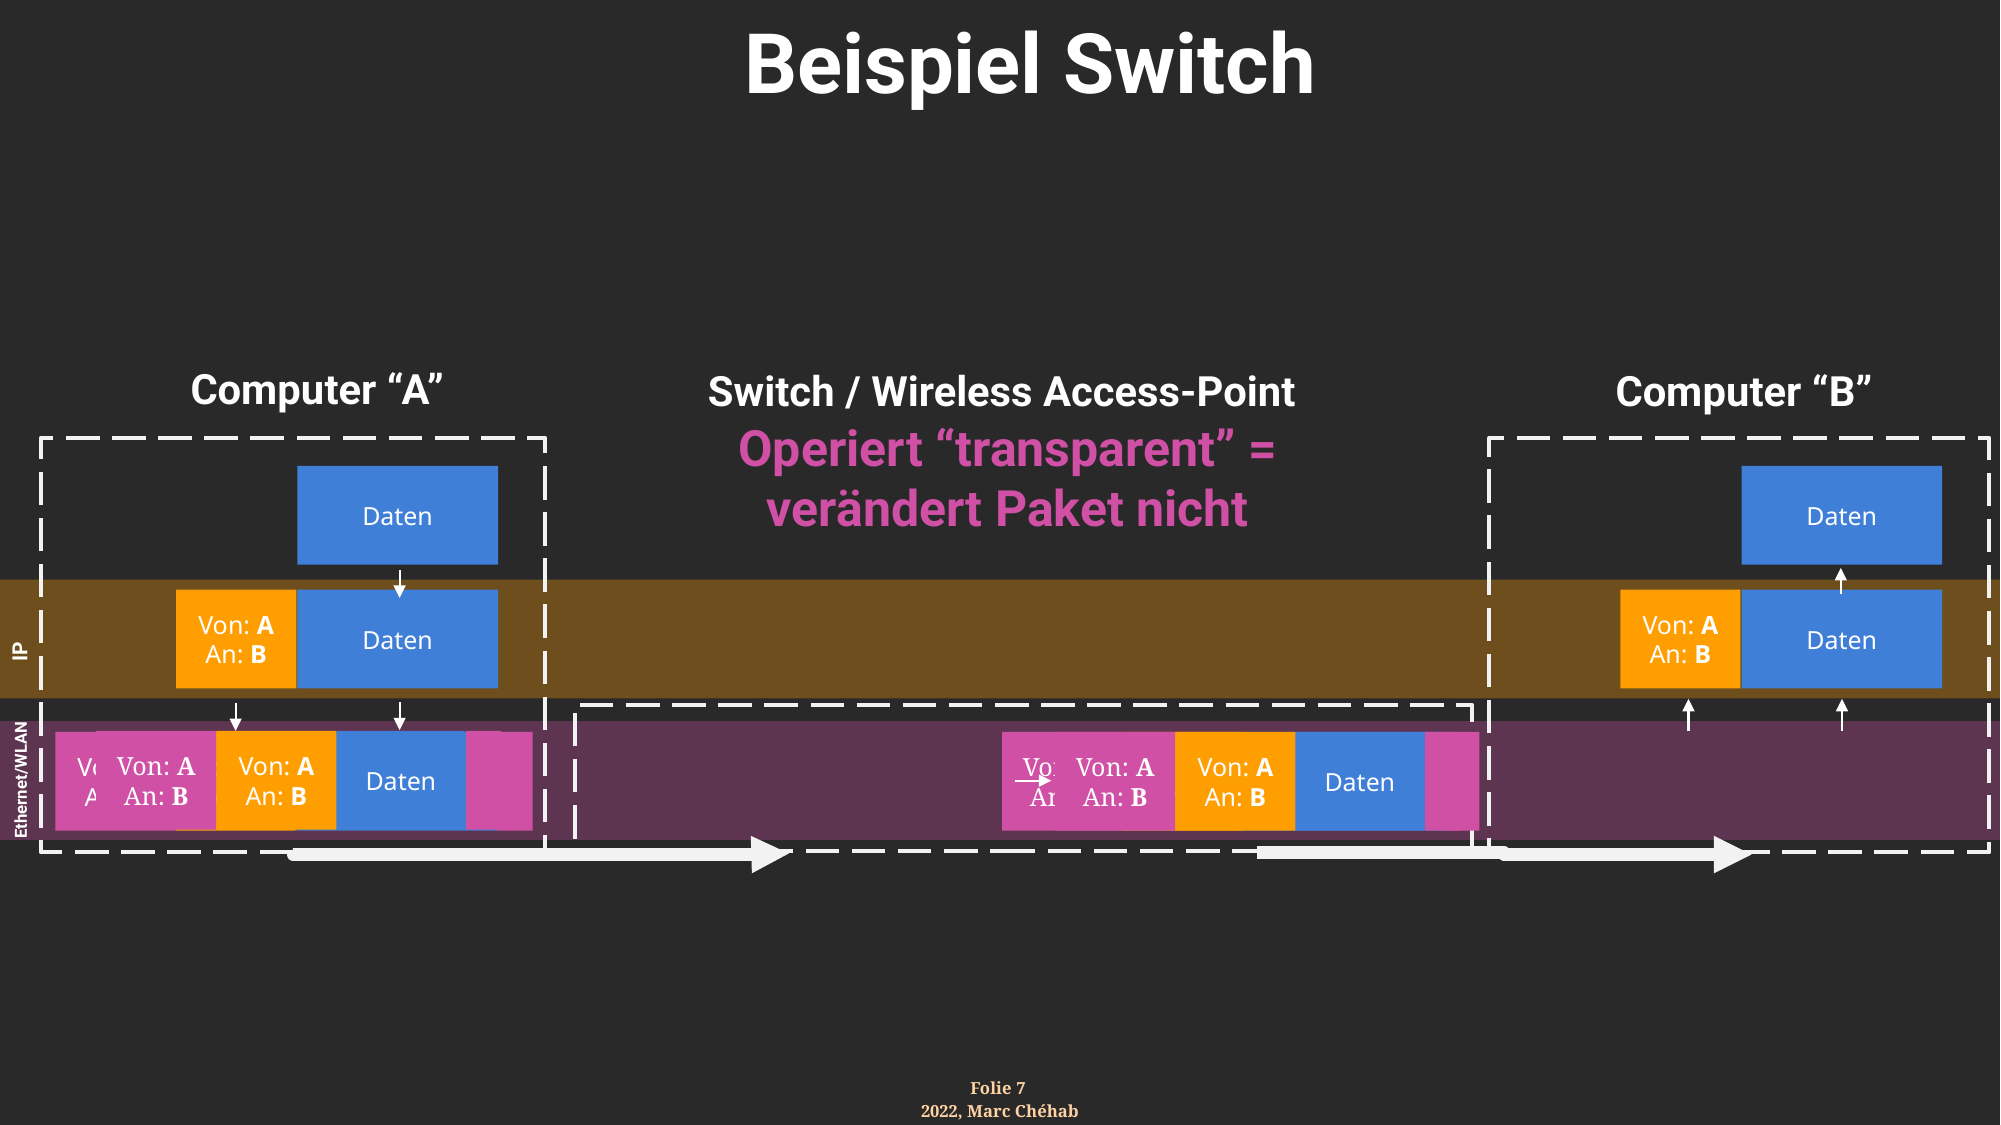

# Beispiel Switch
Computer “A”
Switch / Wireless Access-Point
Computer “B”
Operiert “transparent” =
verändert Paket nicht

Daten
Daten

Von: A
An: B
Daten
Von: A
An: B
Daten
IP

Ethernet/WLAN

Von: A
An: B
Daten
Von: A
An: B

Von: A
An: B
Daten

Von: A
An: B
Daten
Von: A
An: B
Von: A
An: B
Daten
Von: A
An: B
Von: A
An: B